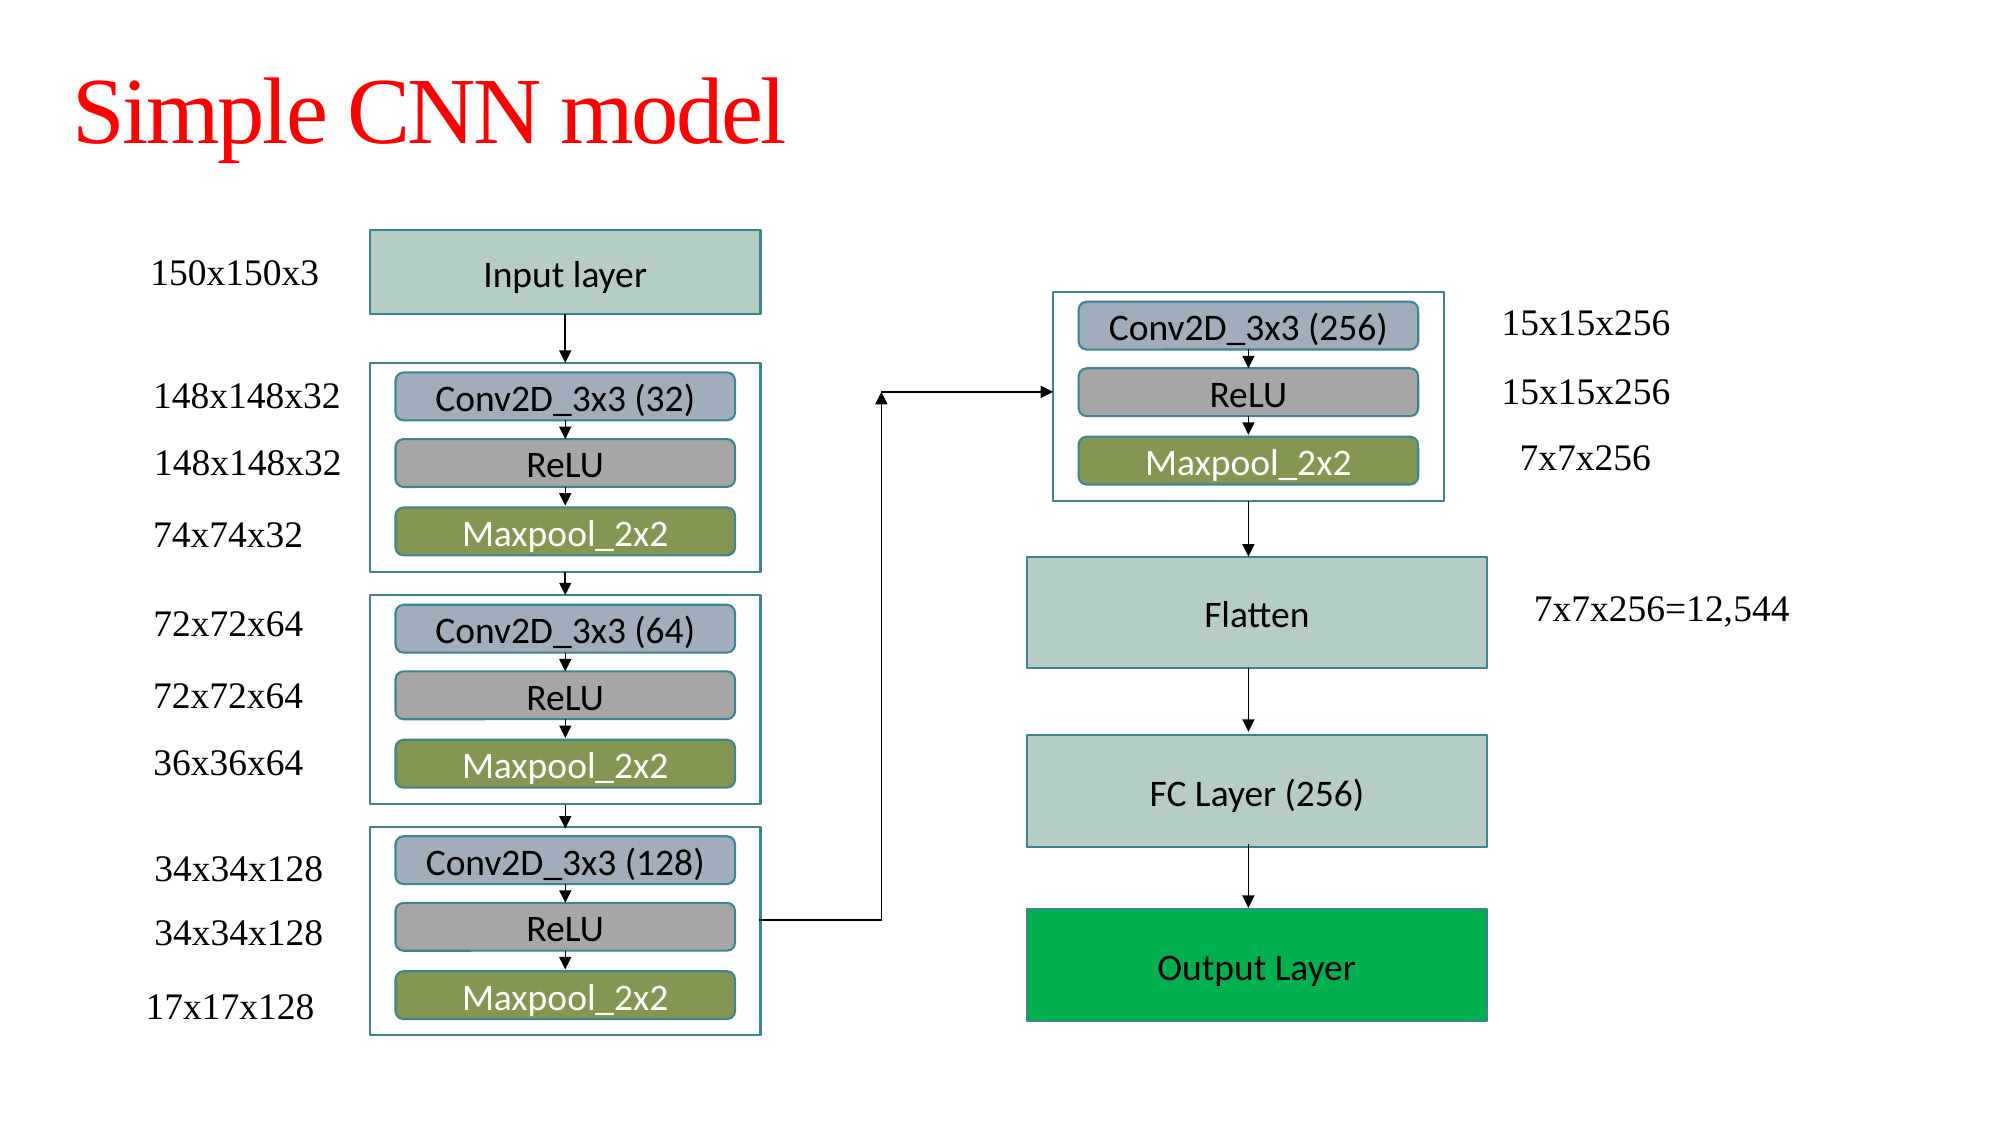

# Simple CNN model
Input layer

Conv2D_3x3 (256)
ReLU
Maxpool_2x2

Conv2D_3x3 (32)
ReLU
Maxpool_2x2
Flatten

Conv2D_3x3 (64)
ReLU
Maxpool_2x2
FC Layer (256)

Conv2D_3x3 (128)
ReLU
Maxpool_2x2
Output Layer
150x150x3
15x15x256
15x15x256
148x148x32
7x7x256
148x148x32
74x74x32
7x7x256=12,544
72x72x64
72x72x64
36x36x64
34x34x128
34x34x128
17x17x128